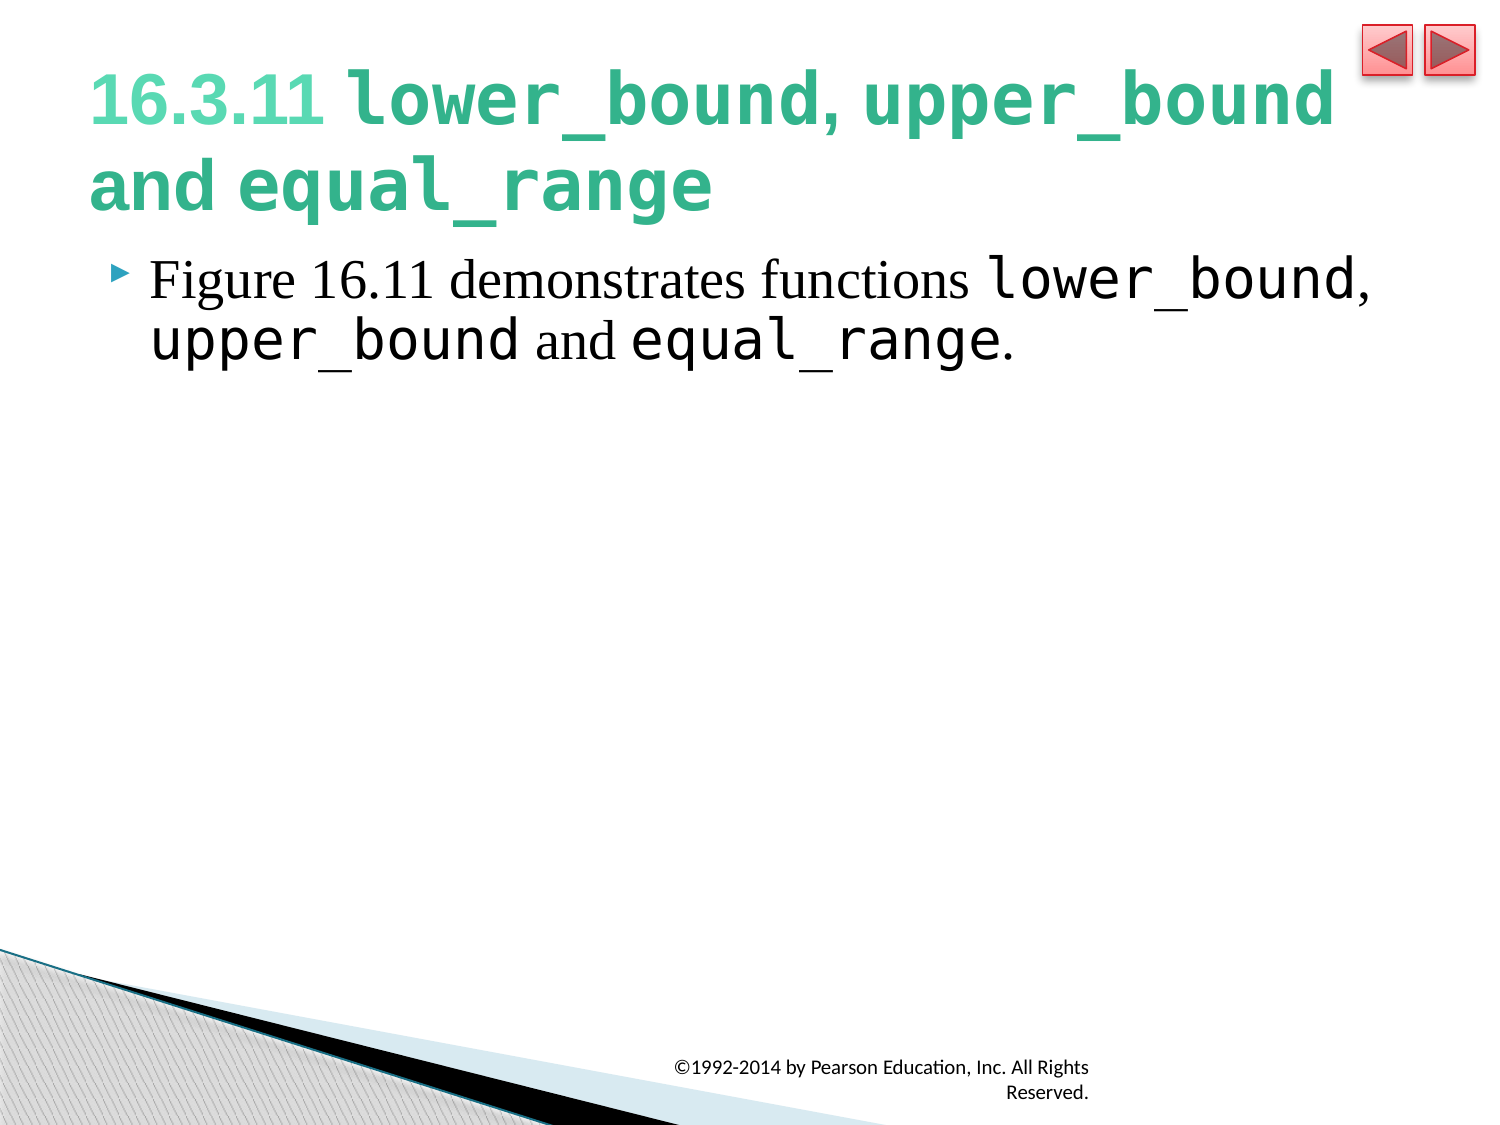

# 16.3.11 lower_bound, upper_bound and equal_range
Figure 16.11 demonstrates functions lower_bound, upper_bound and equal_range.
©1992-2014 by Pearson Education, Inc. All Rights Reserved.